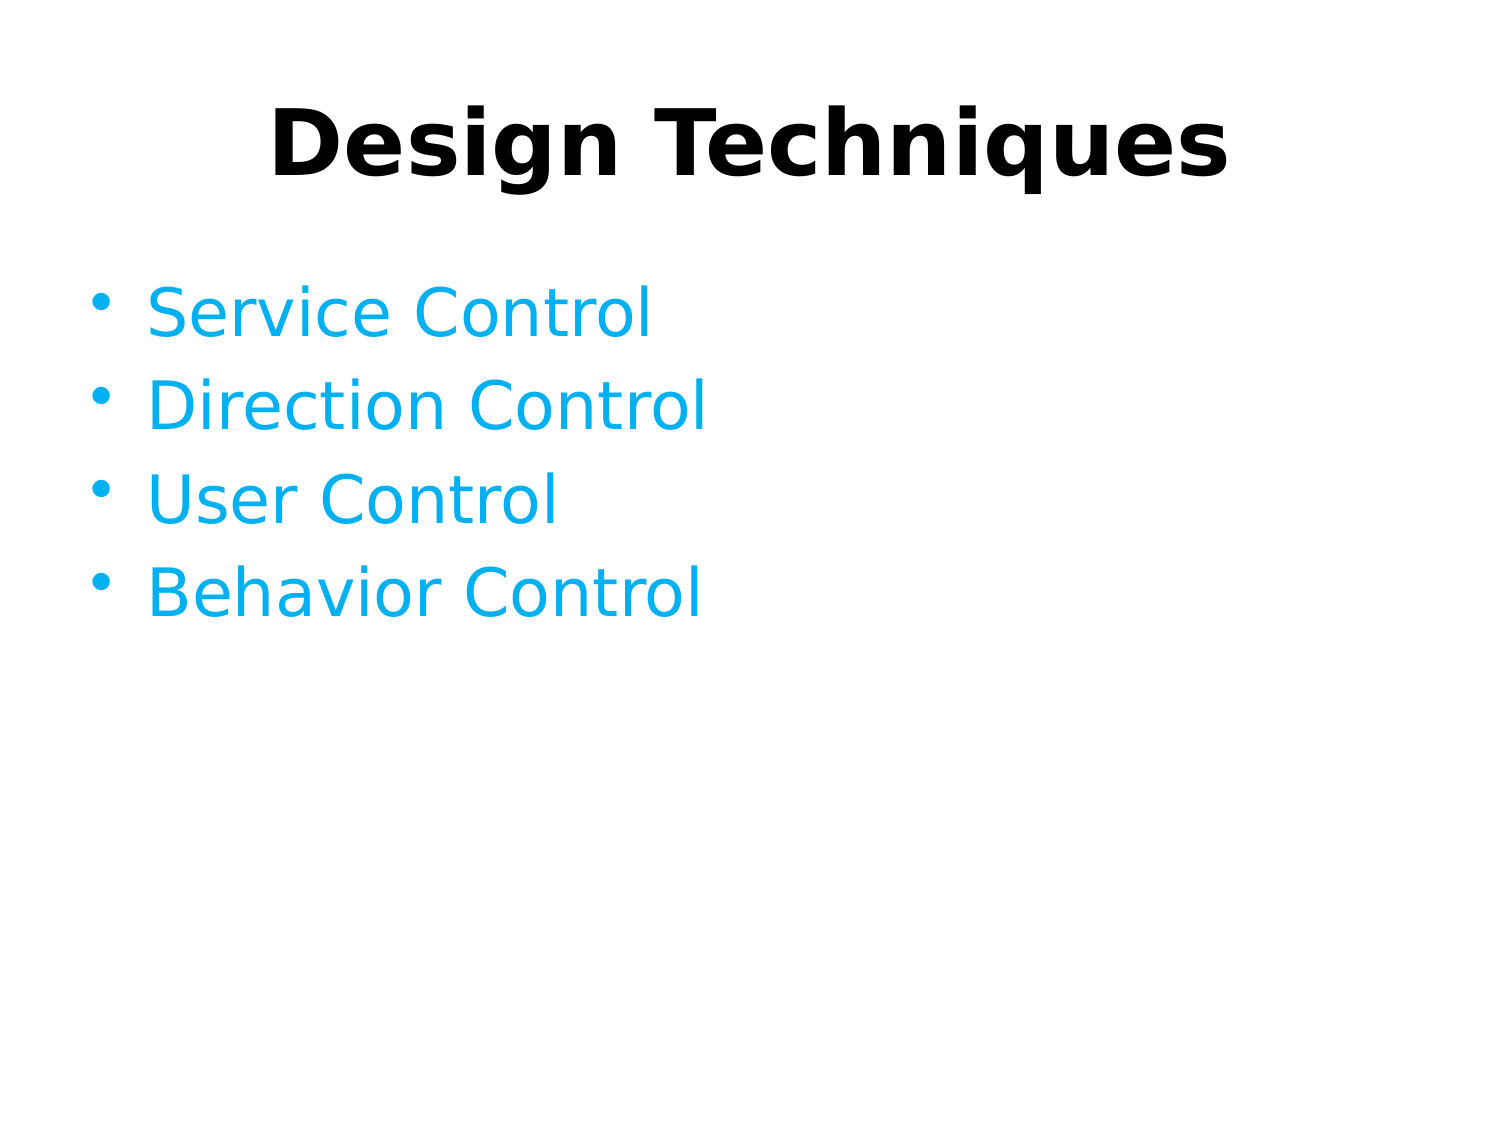

# Design Techniques
Service Control
Direction Control
User Control
Behavior Control